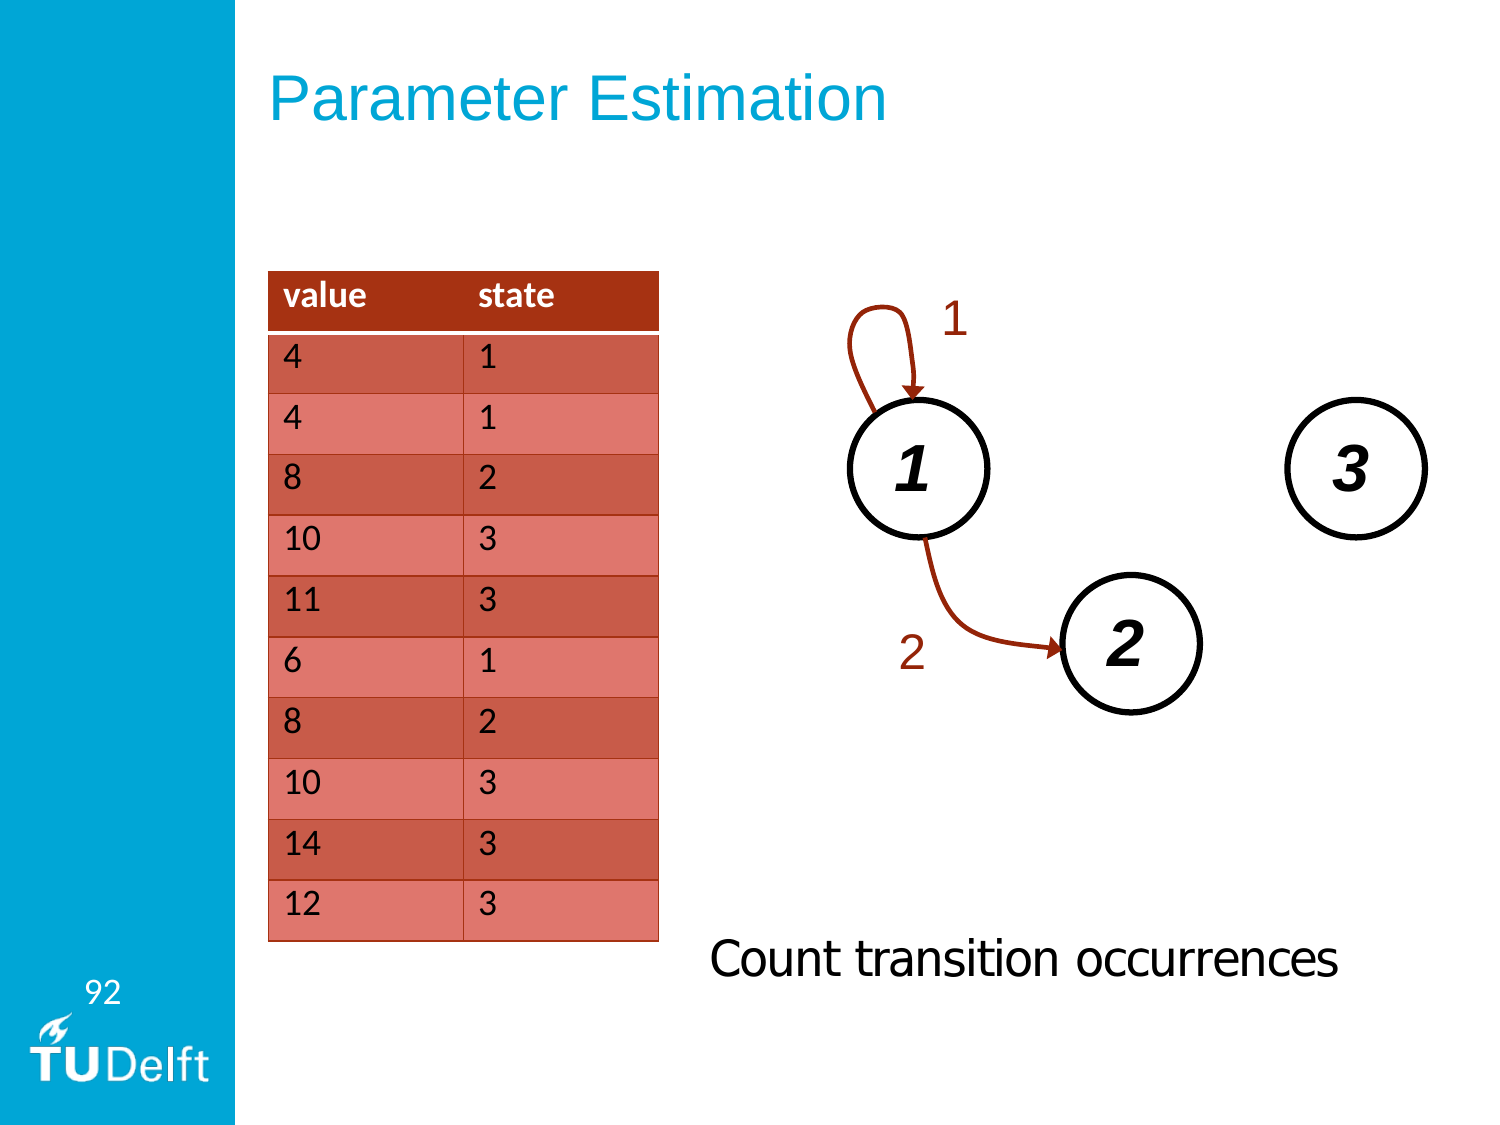

# Parameter Estimation
| value | state |
| --- | --- |
| 4 | 1 |
| 4 | 1 |
| 8 | 2 |
| 10 | 3 |
| 11 | 3 |
| 6 | 1 |
| 8 | 2 |
| 10 | 3 |
| 14 | 3 |
| 12 | 3 |
1

1
3

2
2
Count transition occurrences